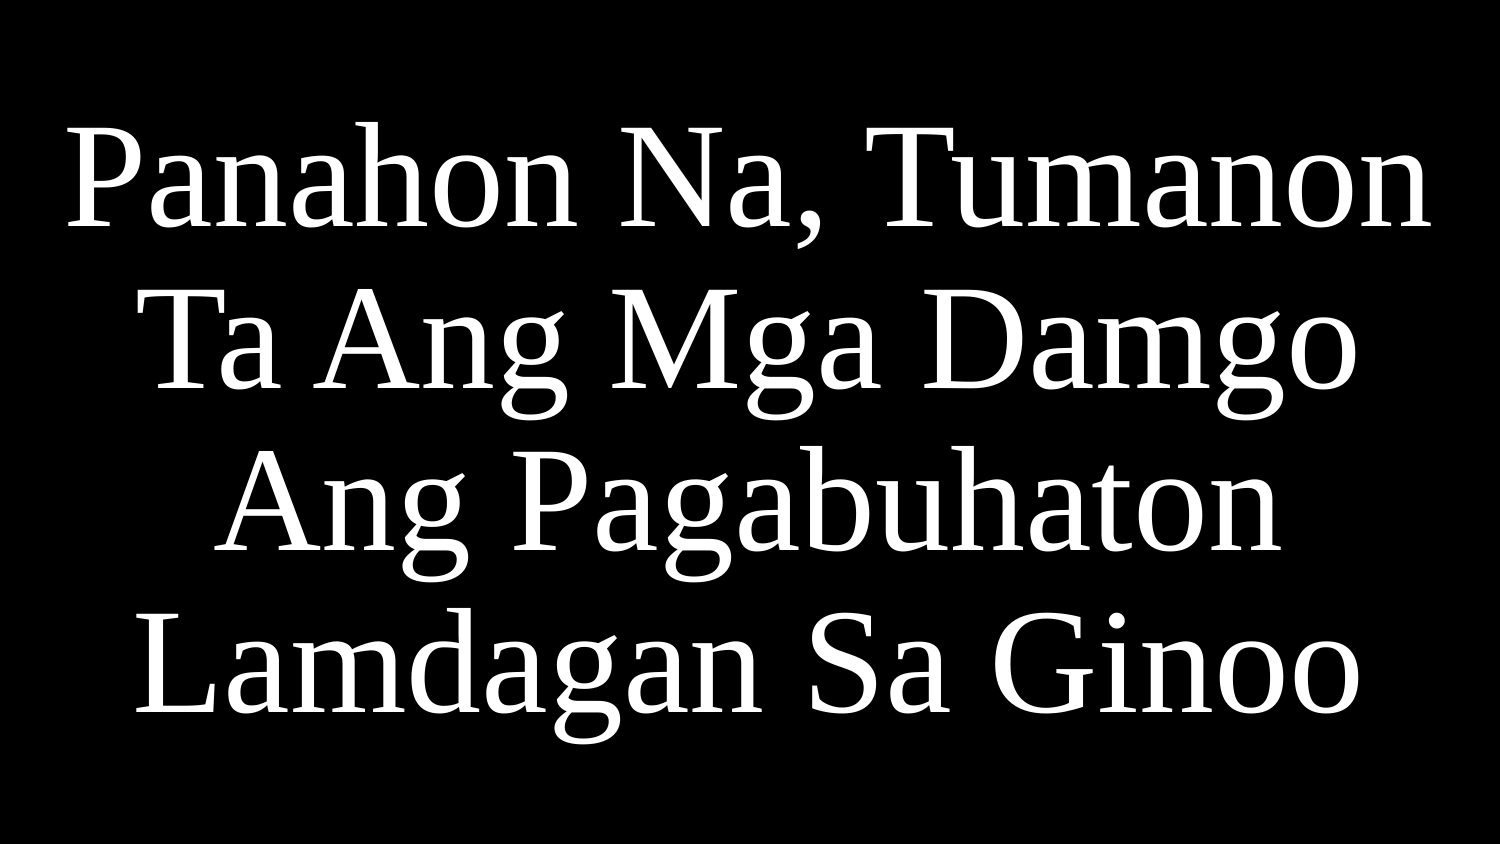

# Panahon Na, Tumanon Ta Ang Mga Damgo Ang Pagabuhaton Lamdagan Sa Ginoo